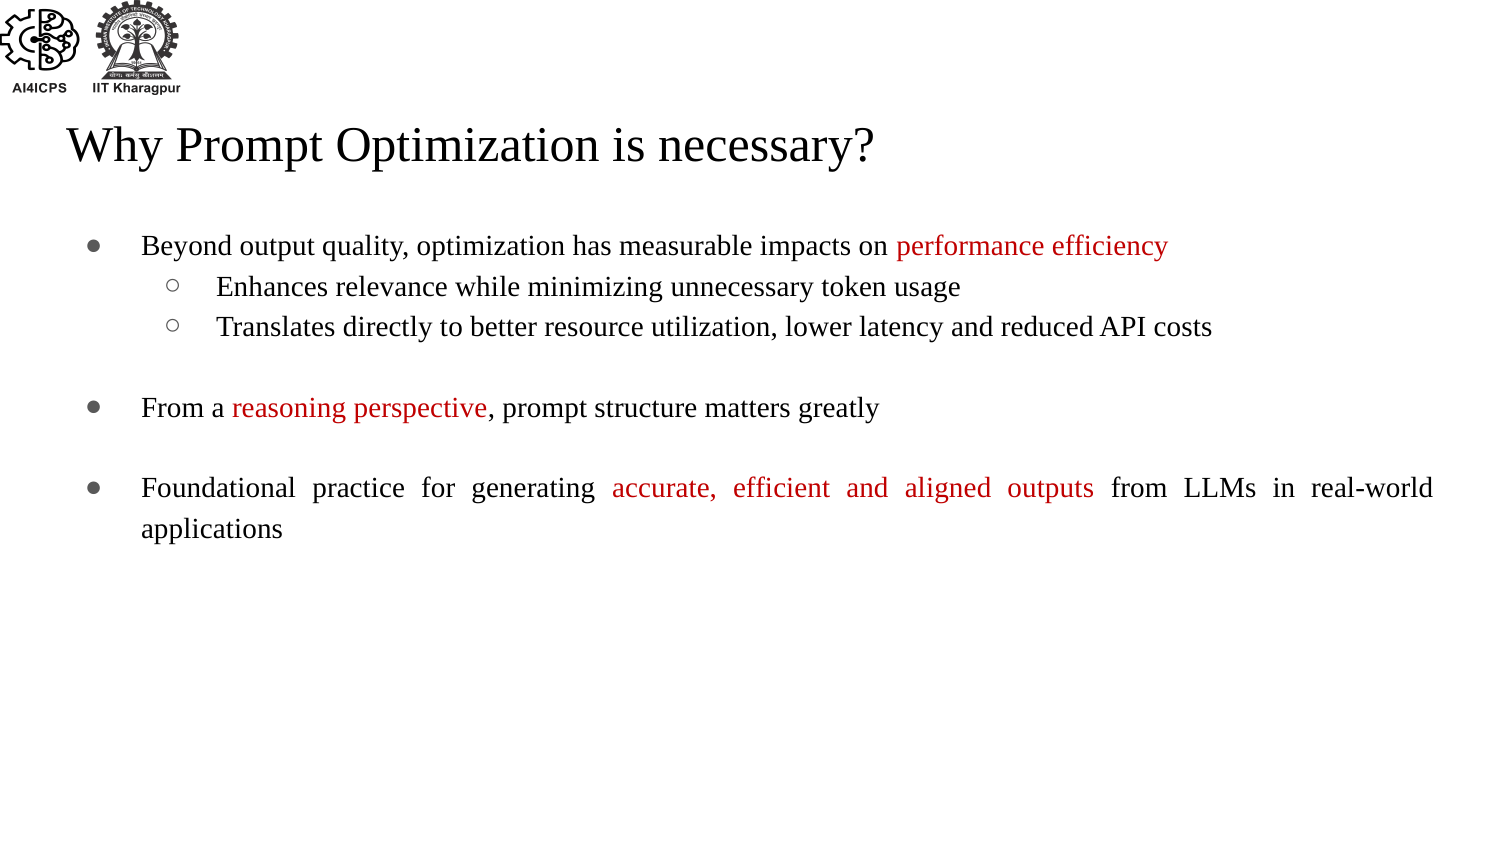

# Why Prompt Optimization is necessary?
Beyond output quality, optimization has measurable impacts on performance efficiency
Enhances relevance while minimizing unnecessary token usage
Translates directly to better resource utilization, lower latency and reduced API costs

From a reasoning perspective, prompt structure matters greatly

Foundational practice for generating accurate, efficient and aligned outputs from LLMs in real-world applications